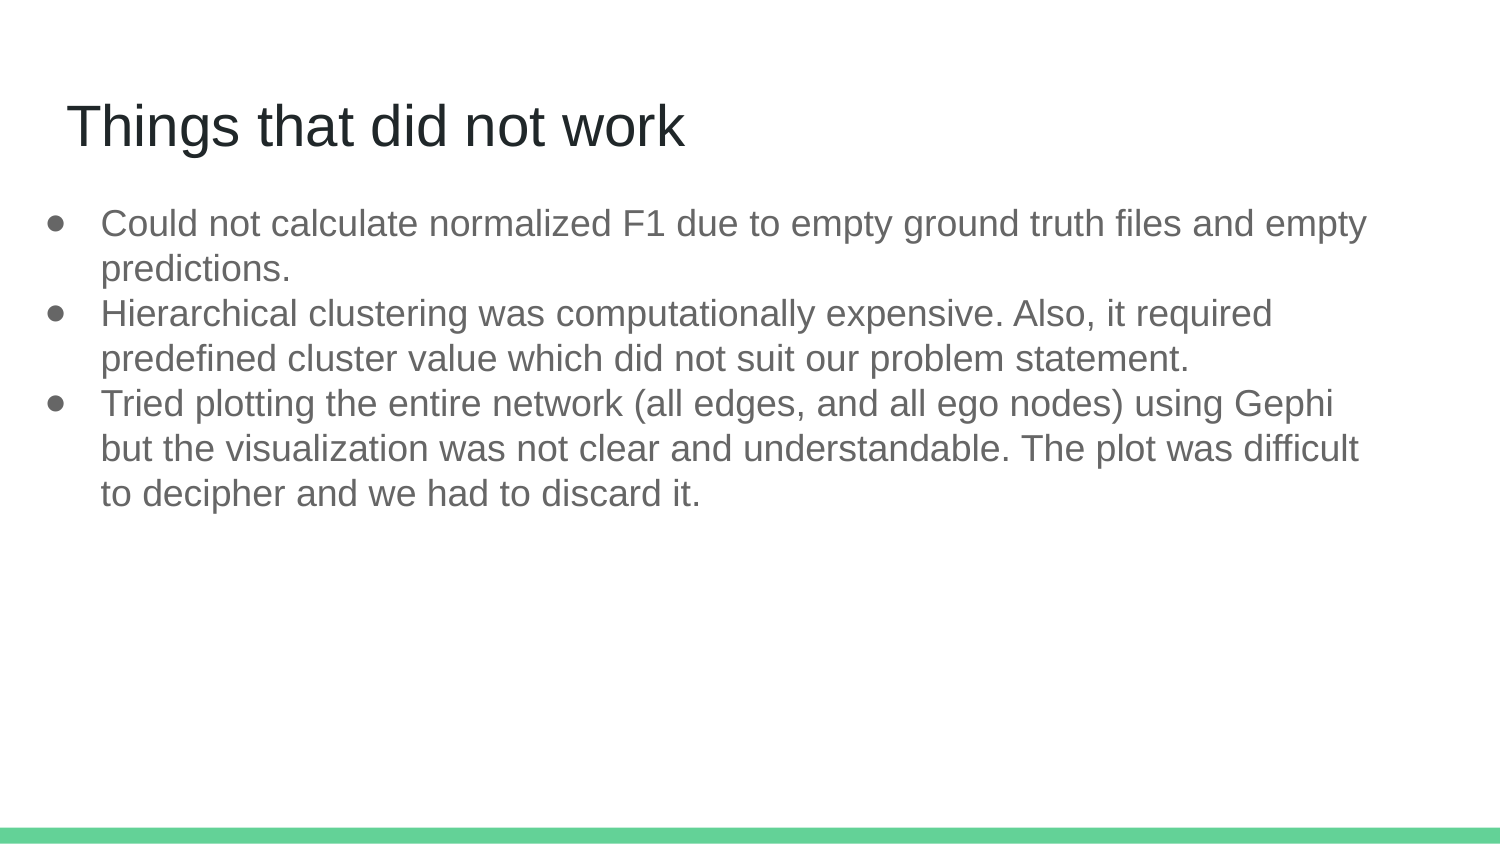

# Things that did not work
Could not calculate normalized F1 due to empty ground truth files and empty predictions.
Hierarchical clustering was computationally expensive. Also, it required predefined cluster value which did not suit our problem statement.
Tried plotting the entire network (all edges, and all ego nodes) using Gephi but the visualization was not clear and understandable. The plot was difficult to decipher and we had to discard it.